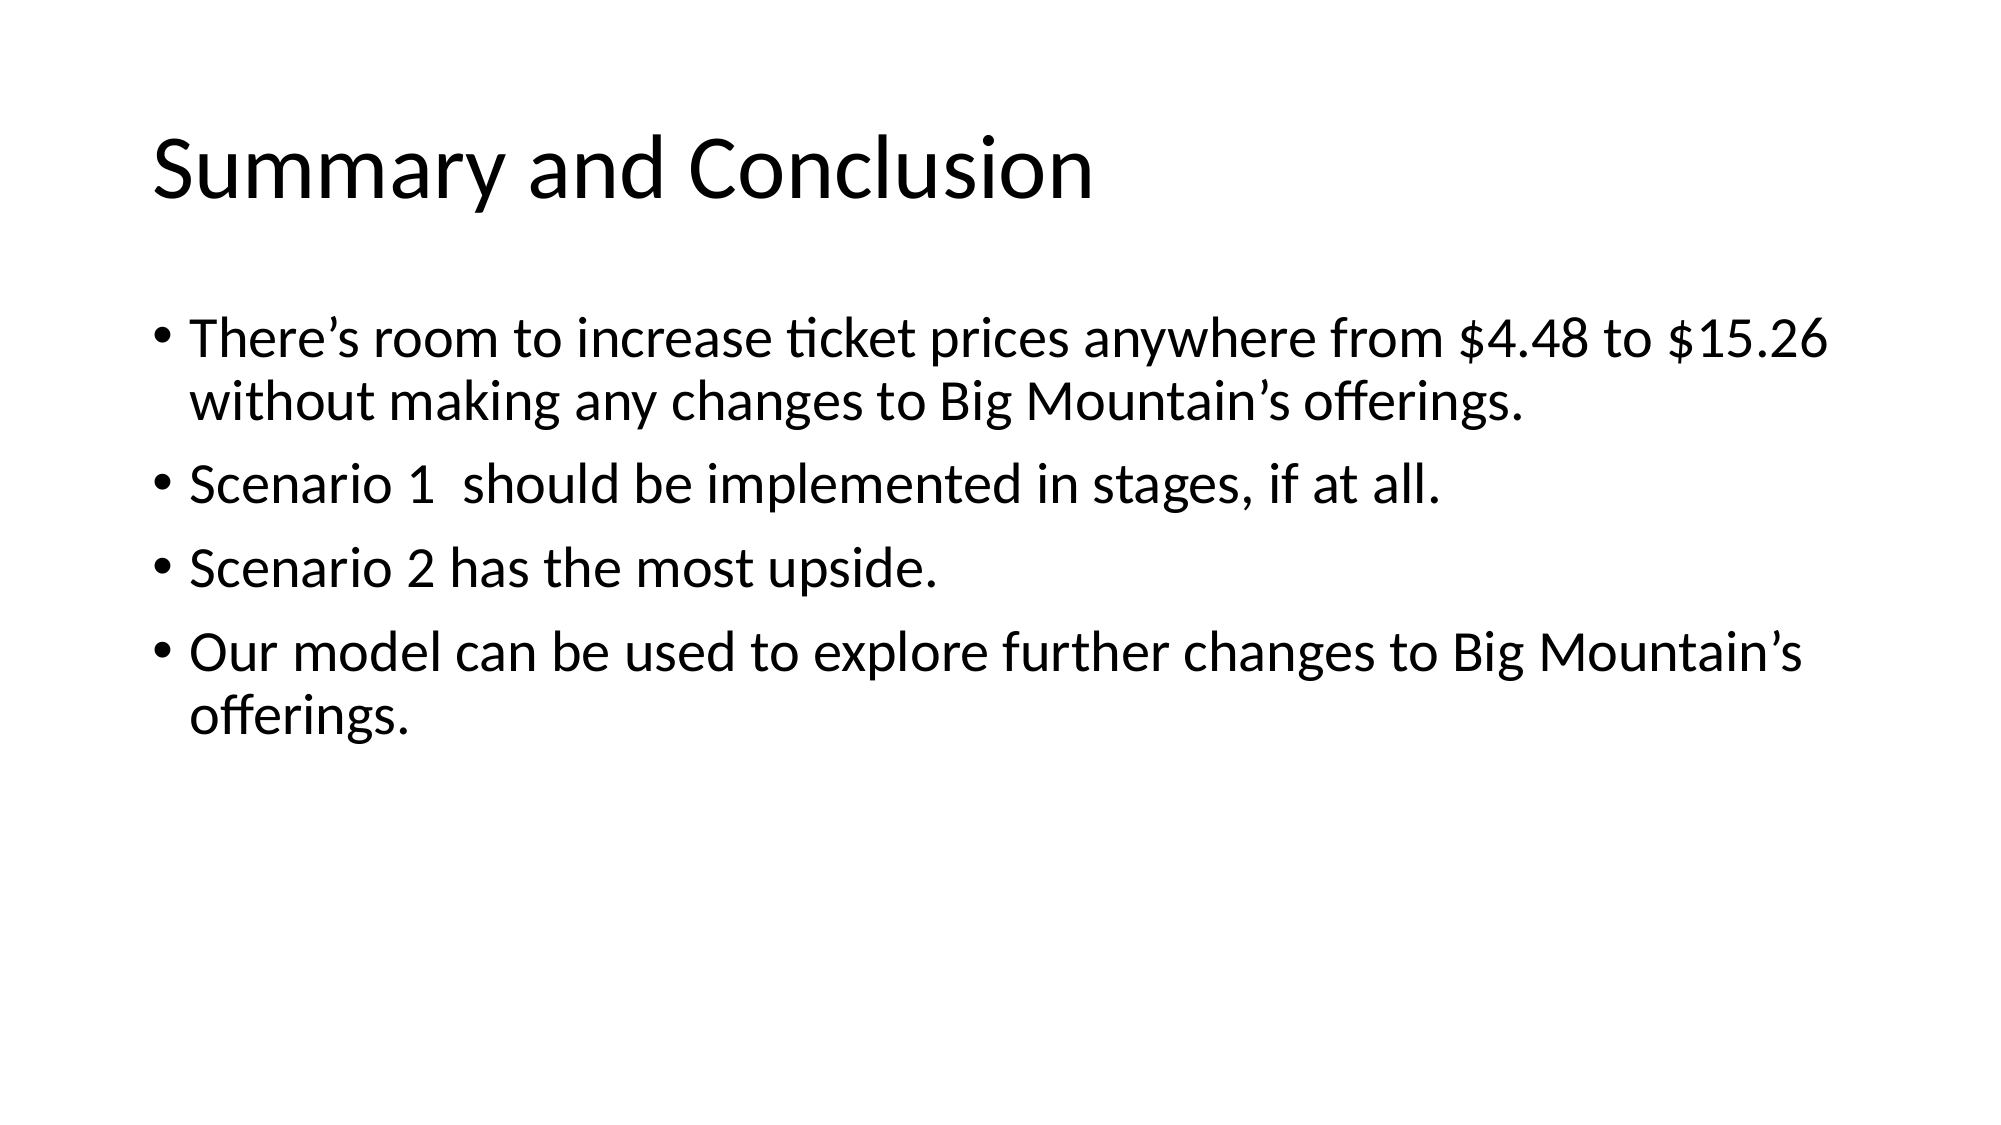

# Summary and Conclusion
There’s room to increase ticket prices anywhere from $4.48 to $15.26 without making any changes to Big Mountain’s offerings.
Scenario 1  should be implemented in stages, if at all.
Scenario 2 has the most upside.
Our model can be used to explore further changes to Big Mountain’s offerings.